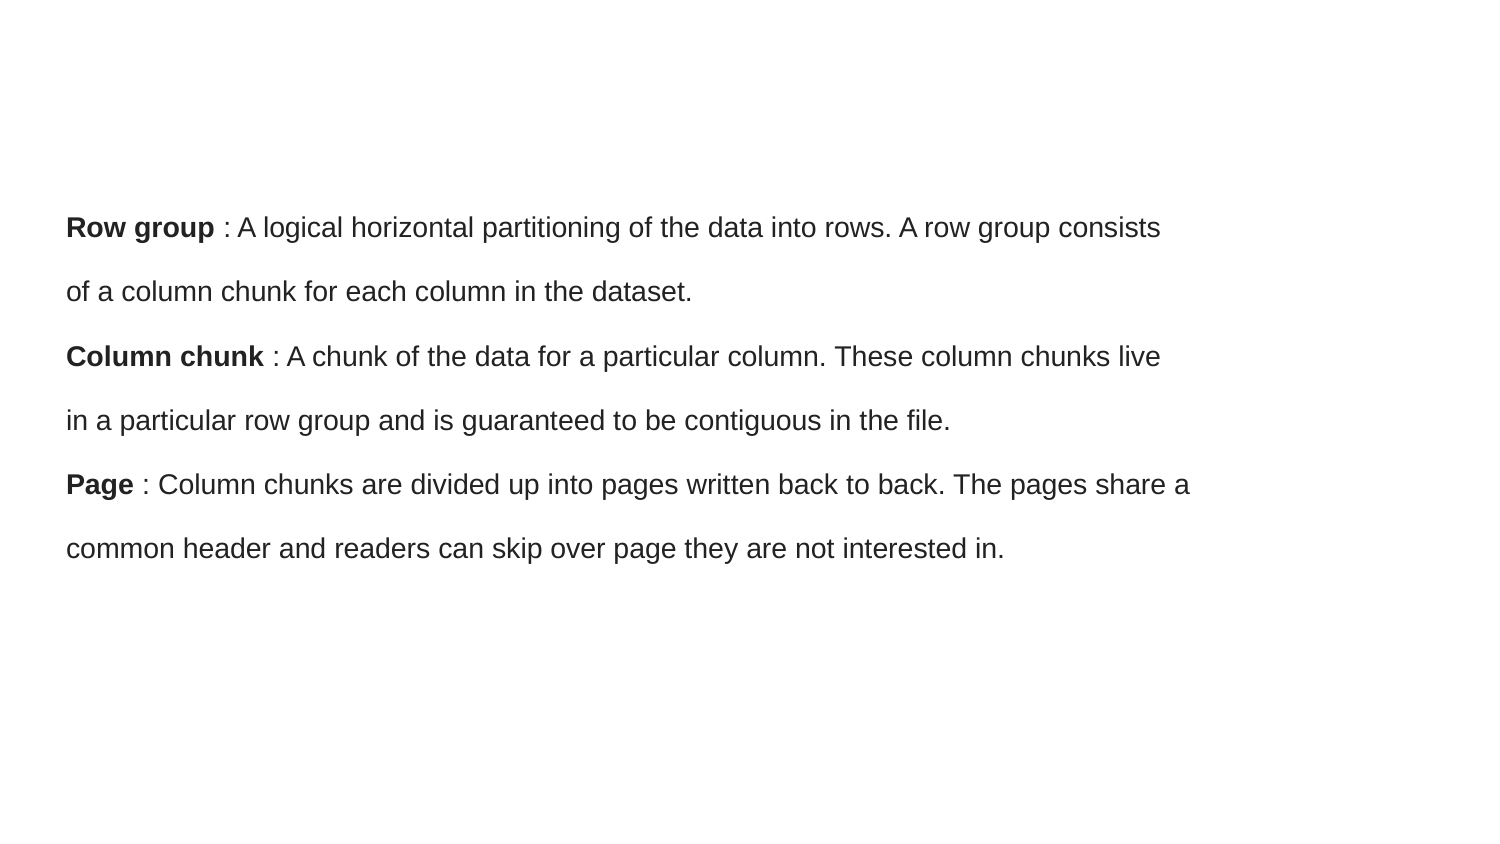

Row group​​ : A logical horizontal partitioning of the data into rows. A row group consists
of a column chunk for each column in the dataset.
Column chunk​​ : A chunk of the data for a particular column. These column chunks live
in a particular row group and is guaranteed to be contiguous in the file.
Page​​ : Column chunks are divided up into pages written back to back. The pages share a
common header and readers can skip over page they are not interested in.